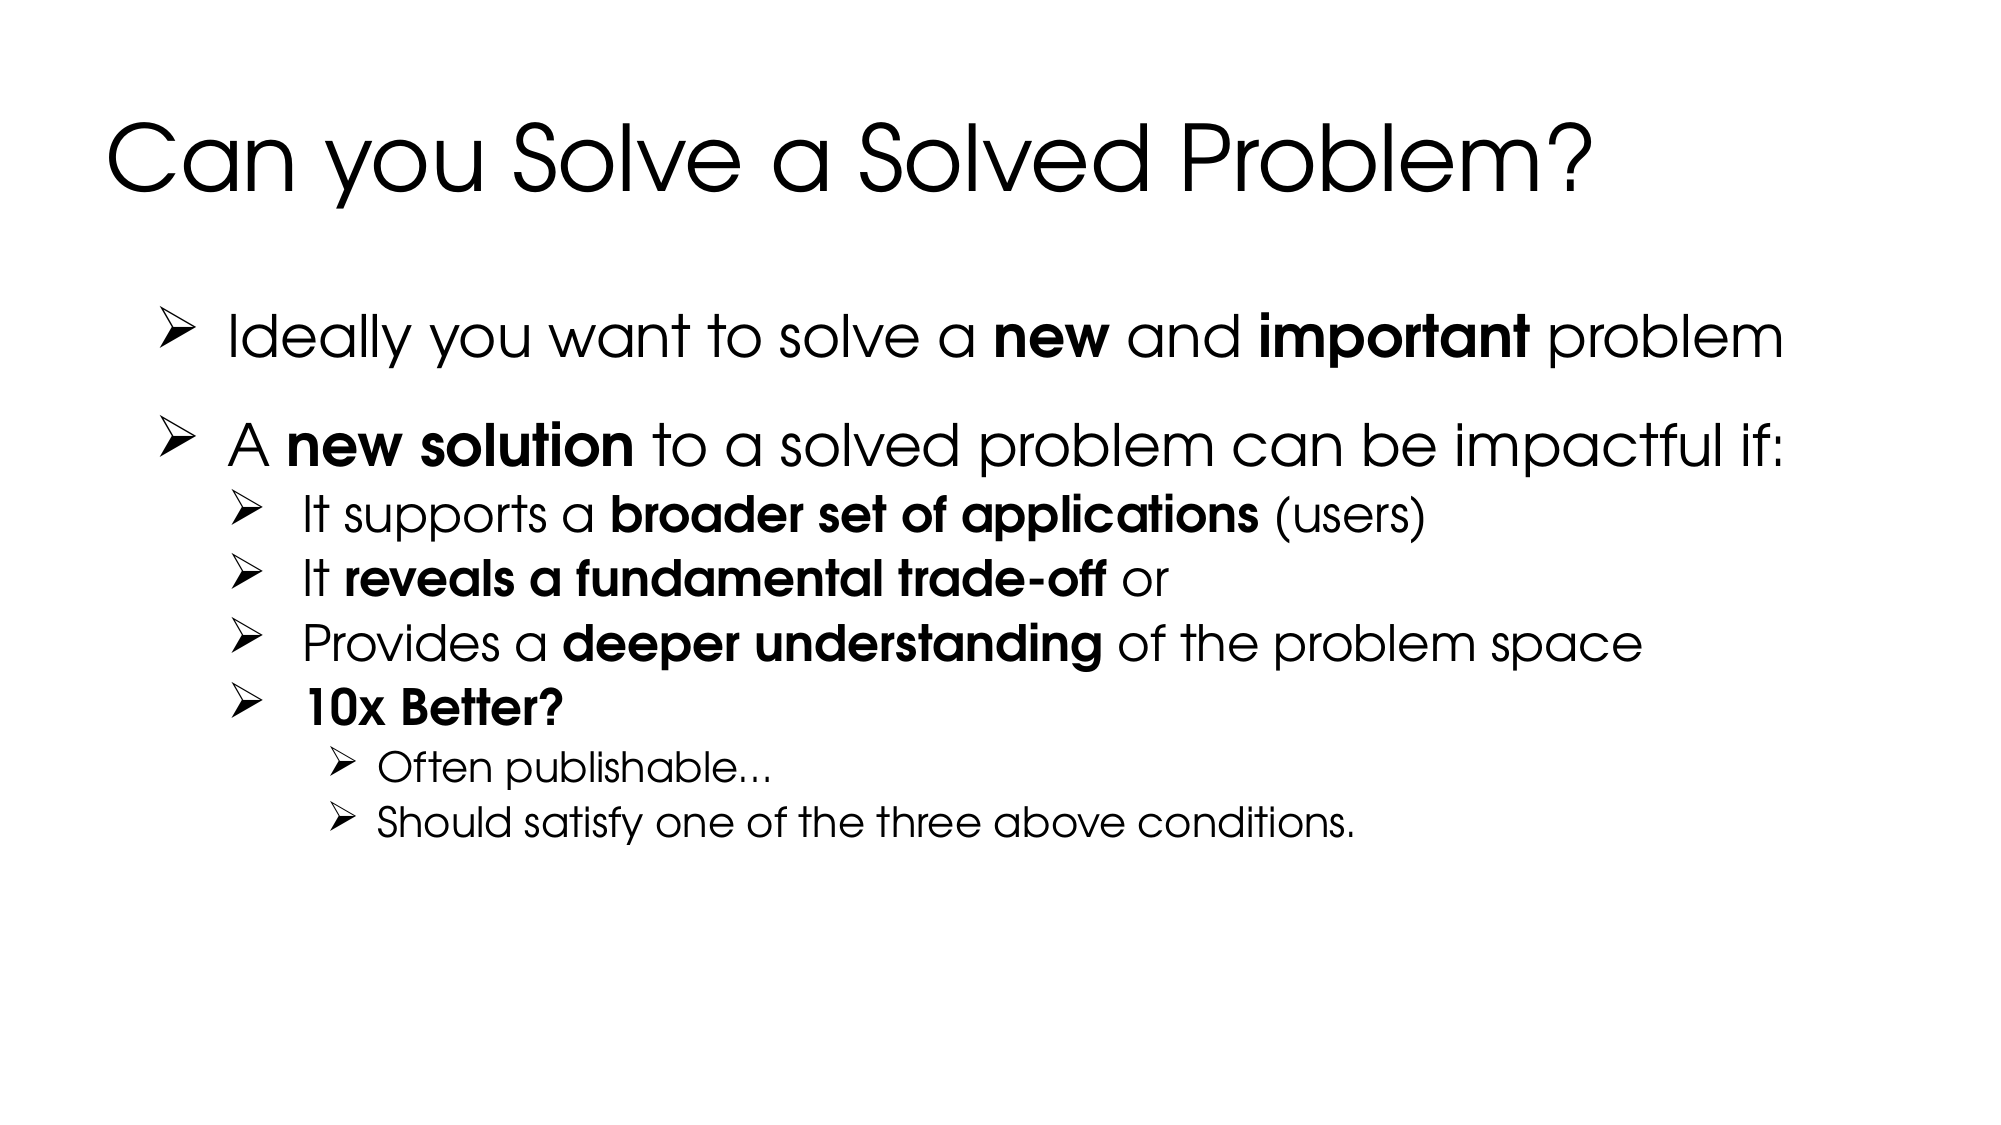

# Can you Solve a Solved Problem?
Ideally you want to solve a new and important problem
A new solution to a solved problem can be impactful if:
It supports a broader set of applications (users)
It reveals a fundamental trade-off or
Provides a deeper understanding of the problem space
10x Better?
Often publishable…
Should satisfy one of the three above conditions.